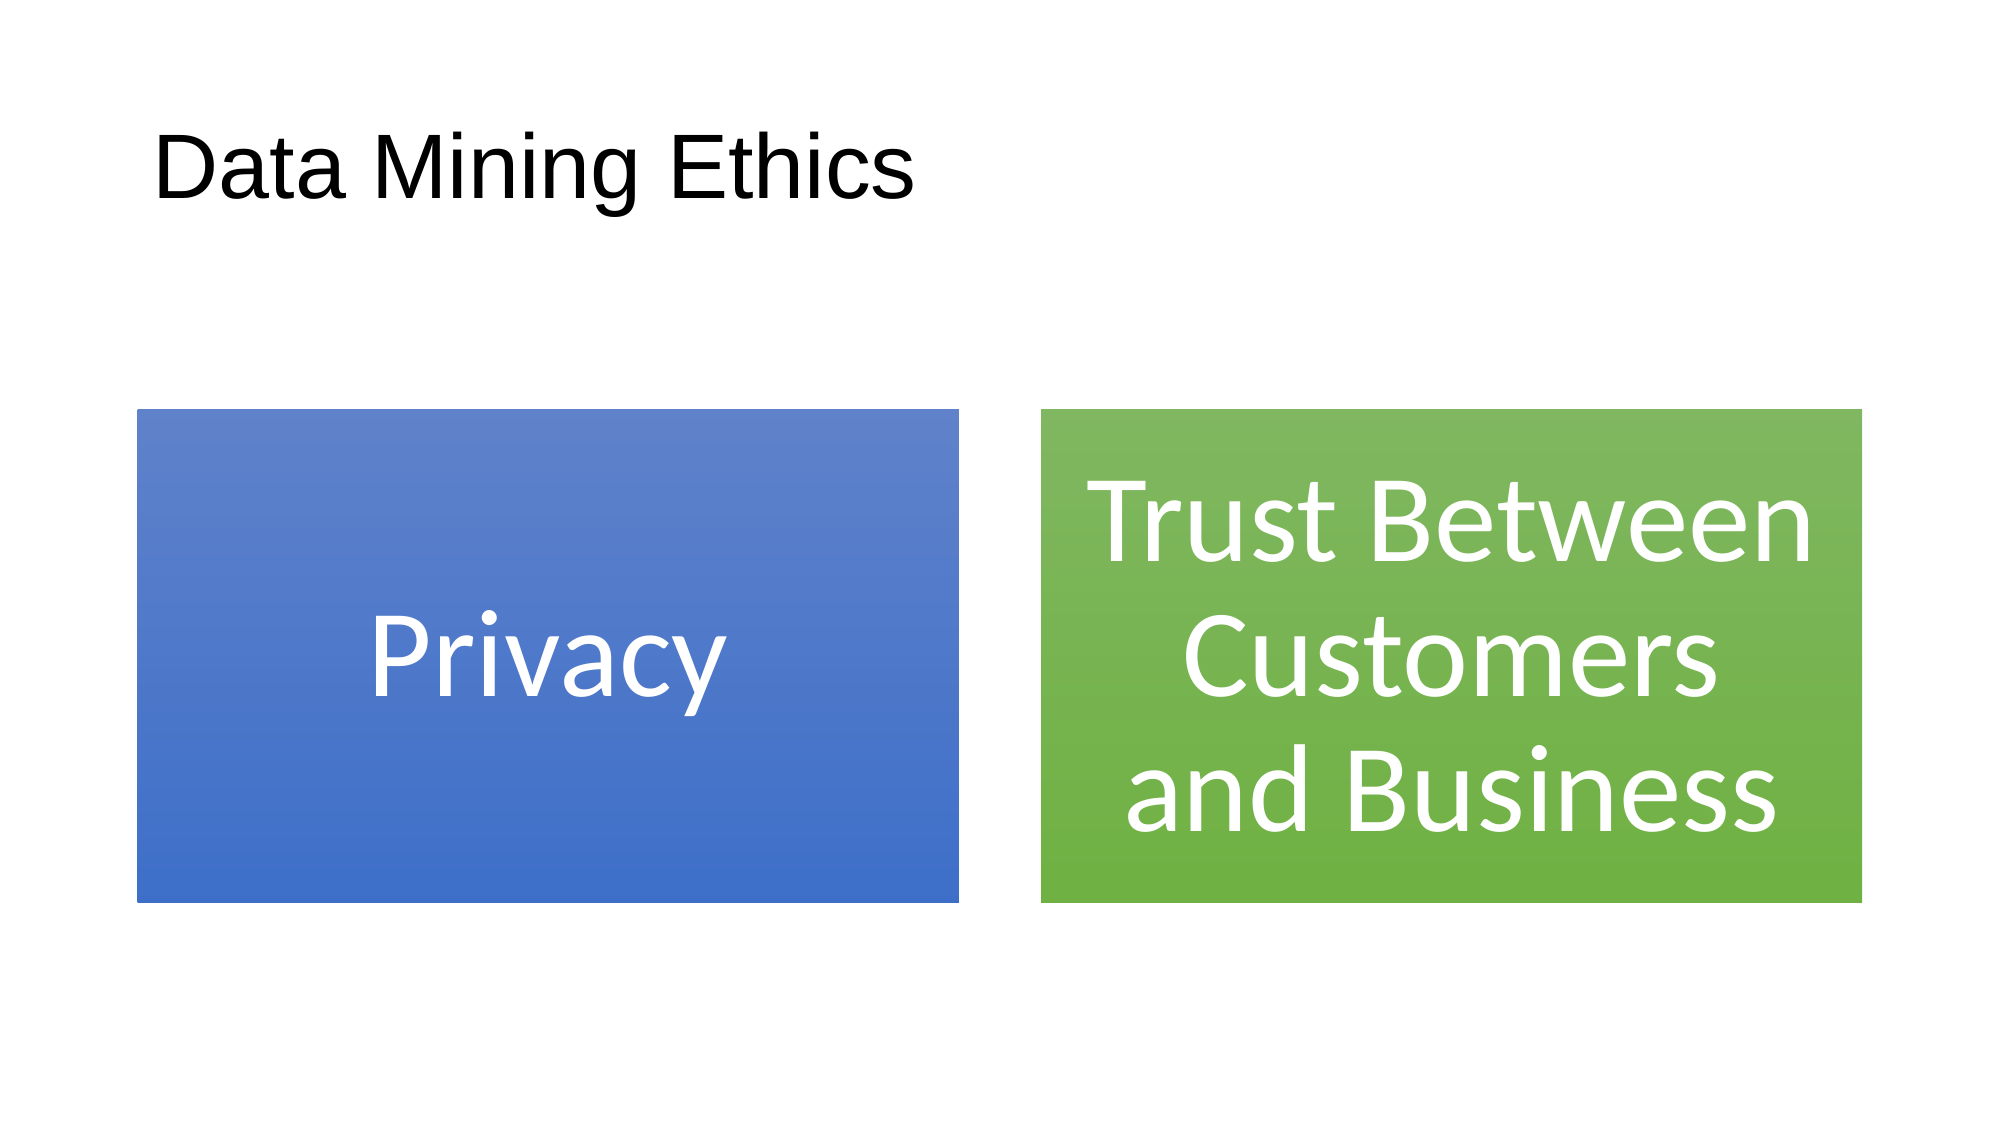

# Data Mining Ethics
Privacy
Trust Between Customers and Business